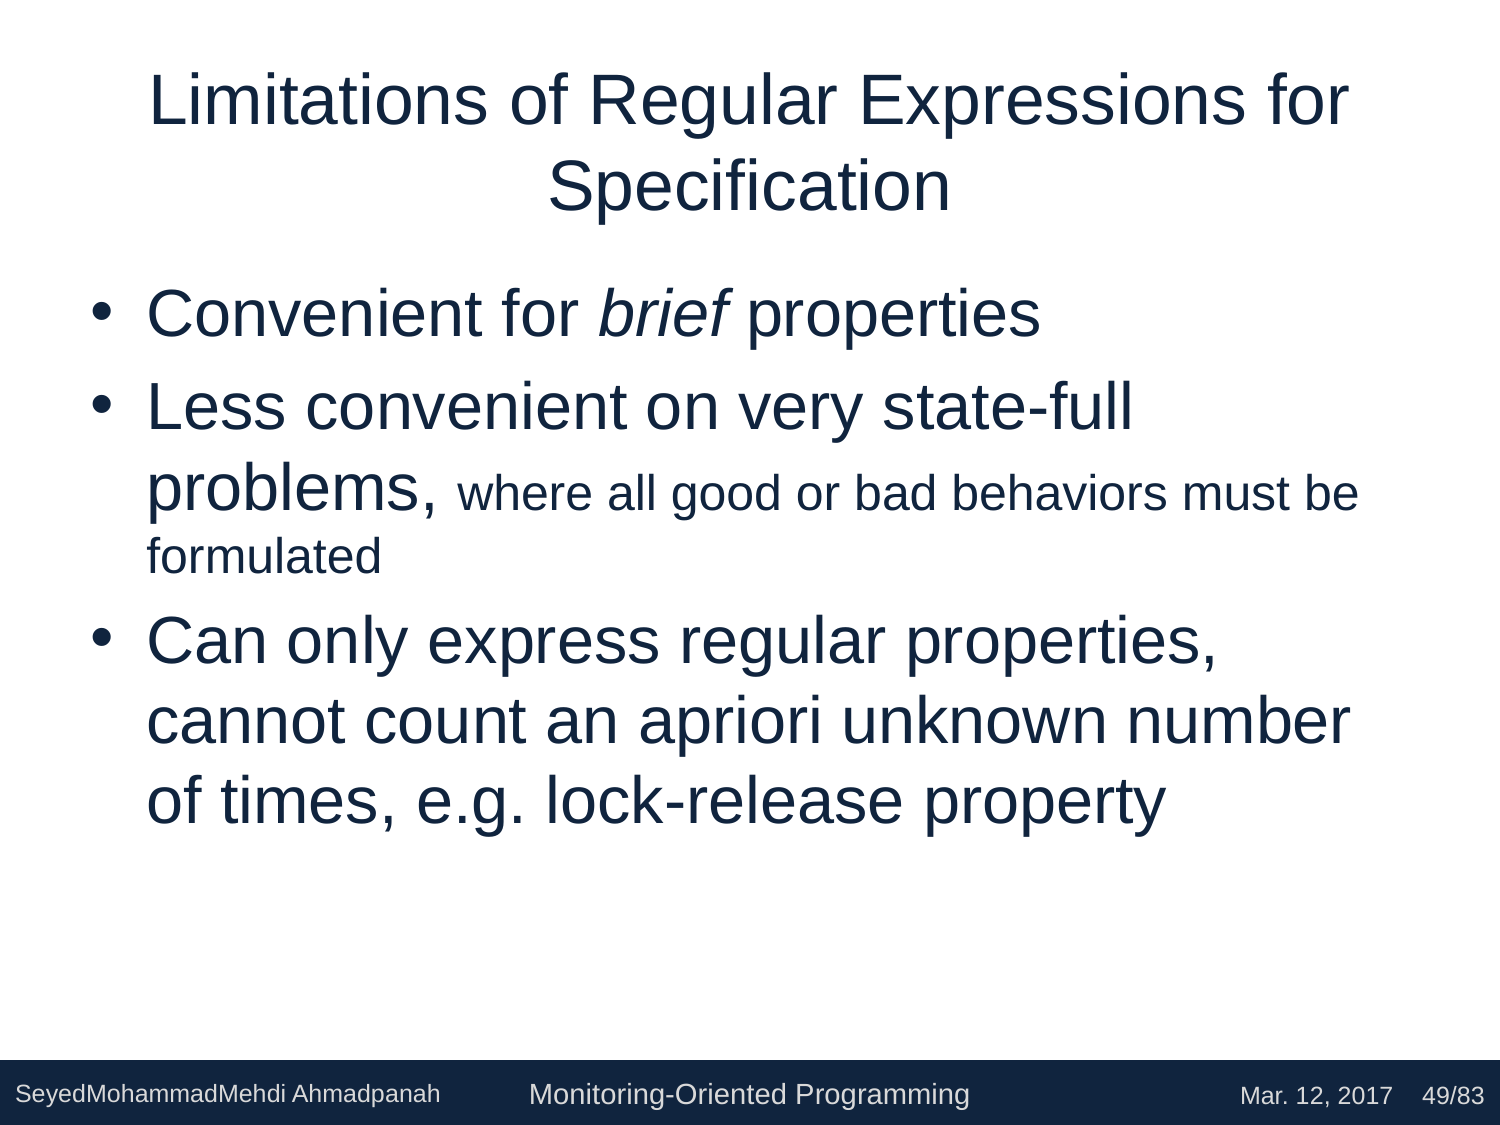

# Limitations of Regular Expressions for Specification
Convenient for brief properties
Less convenient on very state-full problems, where all good or bad behaviors must be formulated
Can only express regular properties, cannot count an apriori unknown number of times, e.g. lock-release property